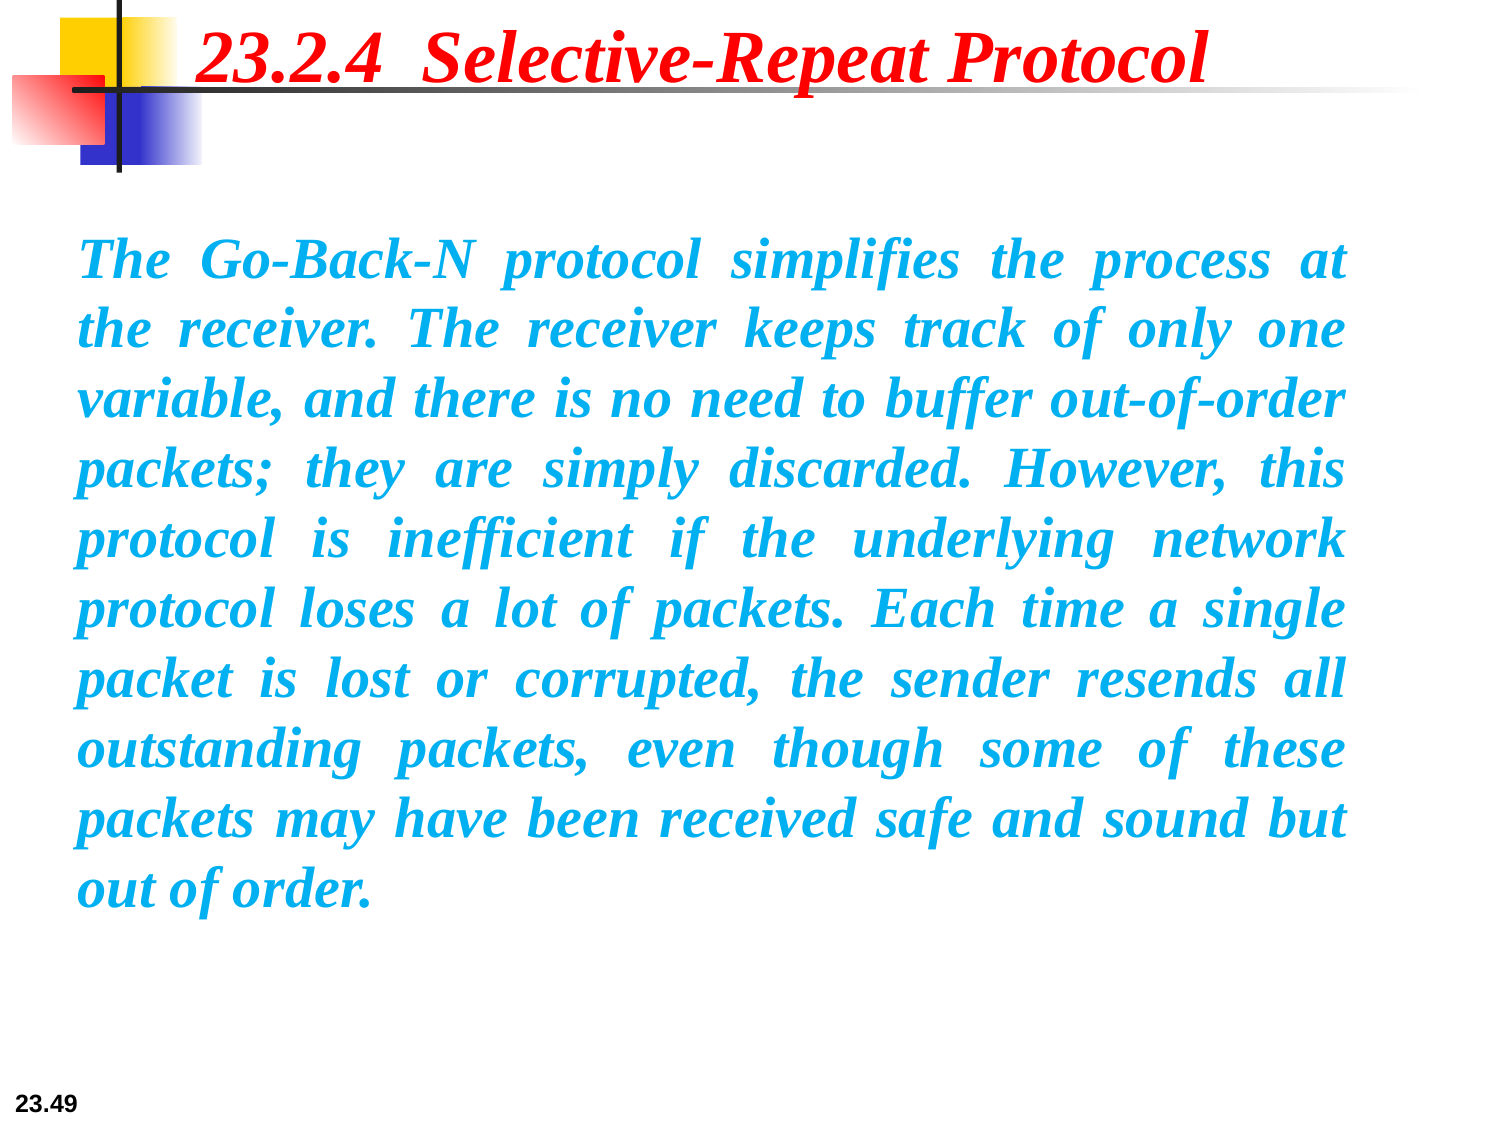

23.2.4  Selective-Repeat Protocol

The Go-Back-N protocol simplifies the process at the receiver. The receiver keeps track of only one variable, and there is no need to buffer out-of-order packets; they are simply discarded. However, this protocol is inefficient if the underlying network protocol loses a lot of packets. Each time a single packet is lost or corrupted, the sender resends all outstanding packets, even though some of these packets may have been received safe and sound but out of order.
23.49